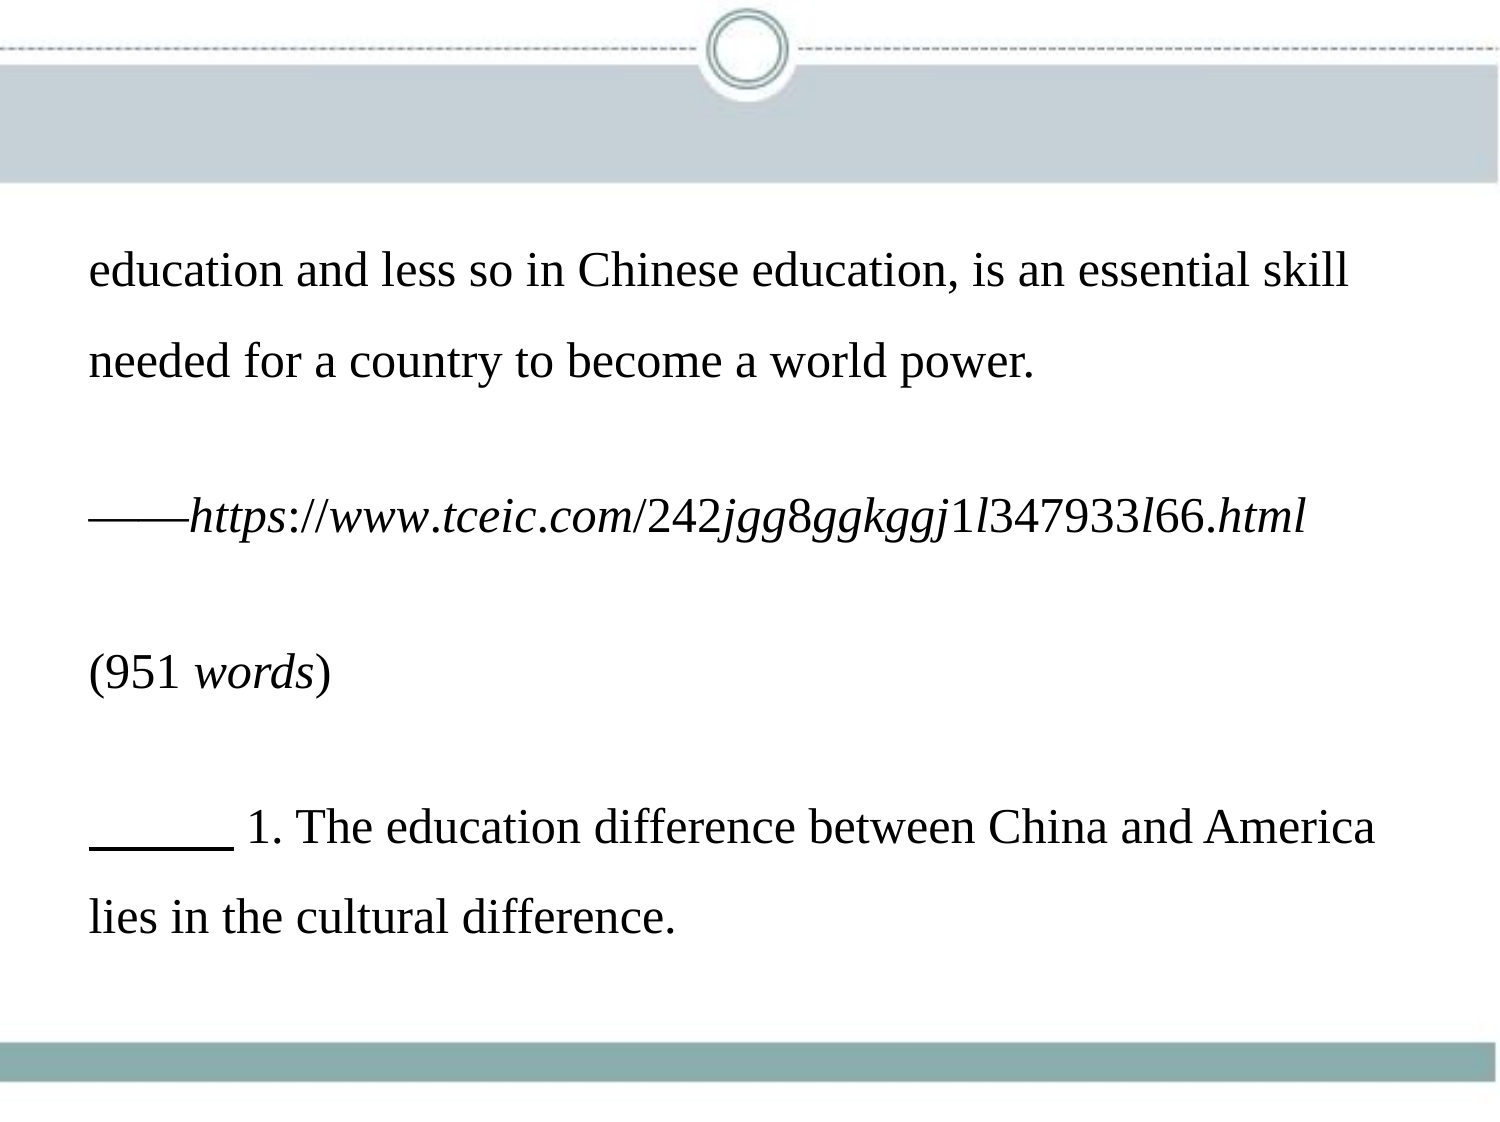

education and less so in Chinese education, is an essential skill
needed for a country to become a world power.
——https://www.tceic.com/242jgg8ggkggj1l347933l66.html
(951 words)
　　    1. The education difference between China and America
lies in the cultural difference.